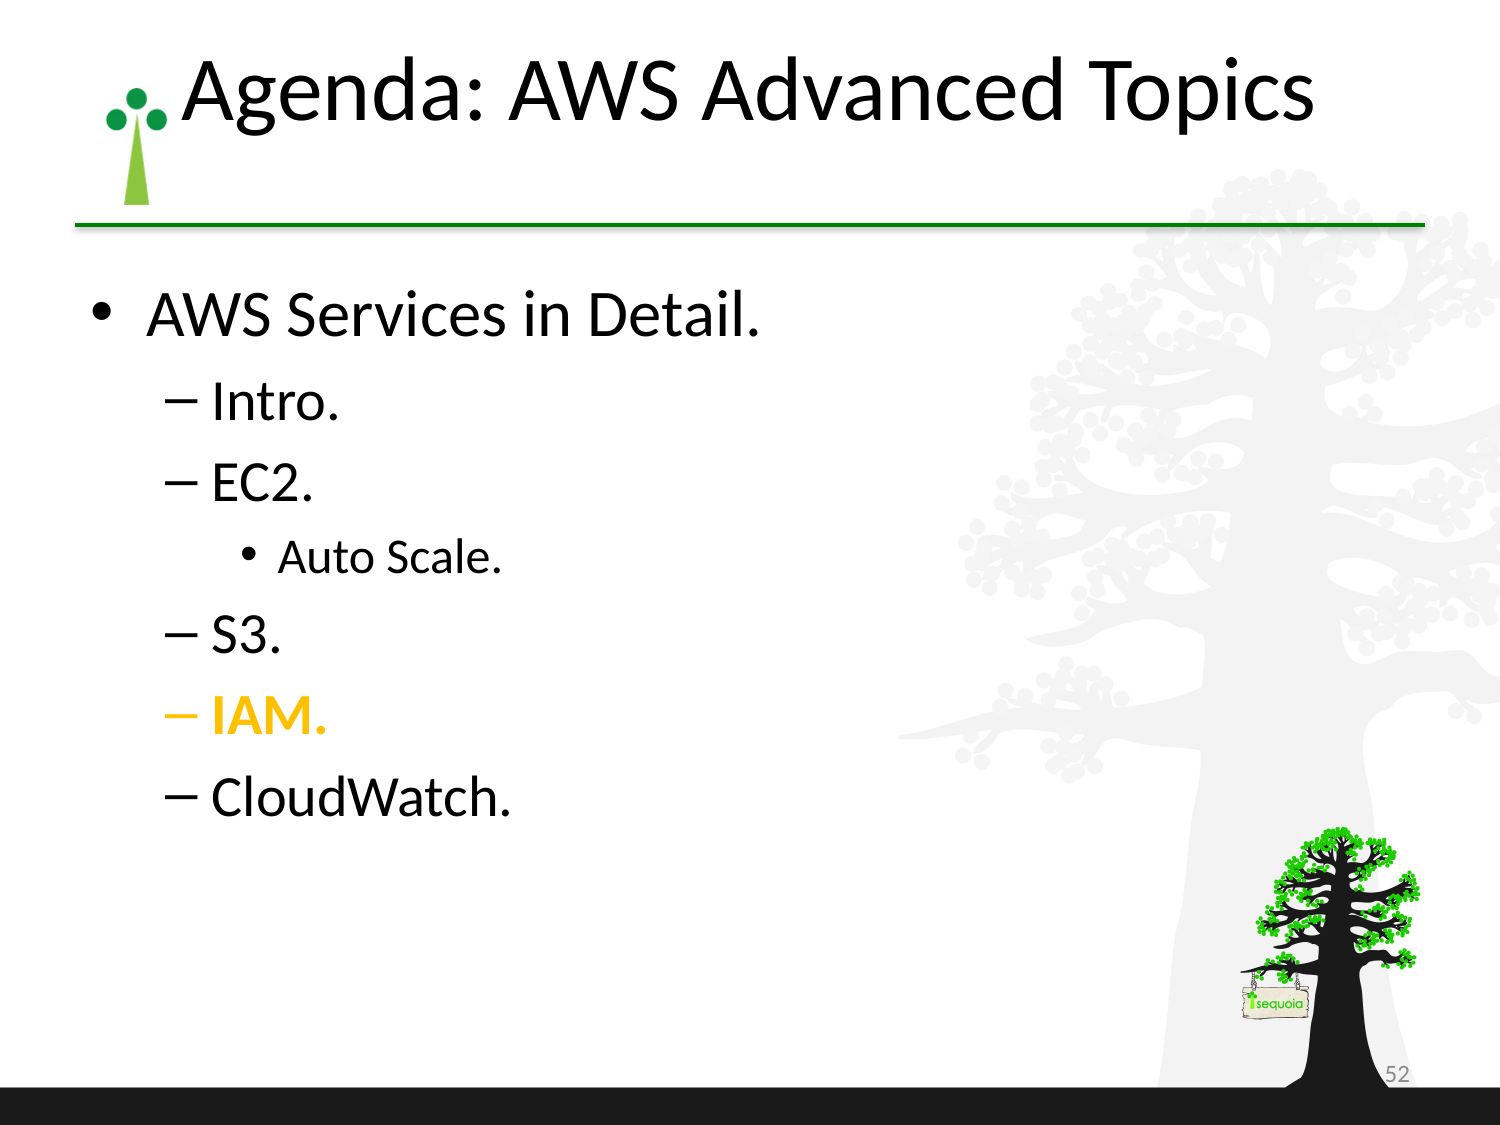

# Agenda: AWS Advanced Topics
AWS Services in Detail.
Intro.
EC2.
Auto Scale.
S3.
IAM.
CloudWatch.
52